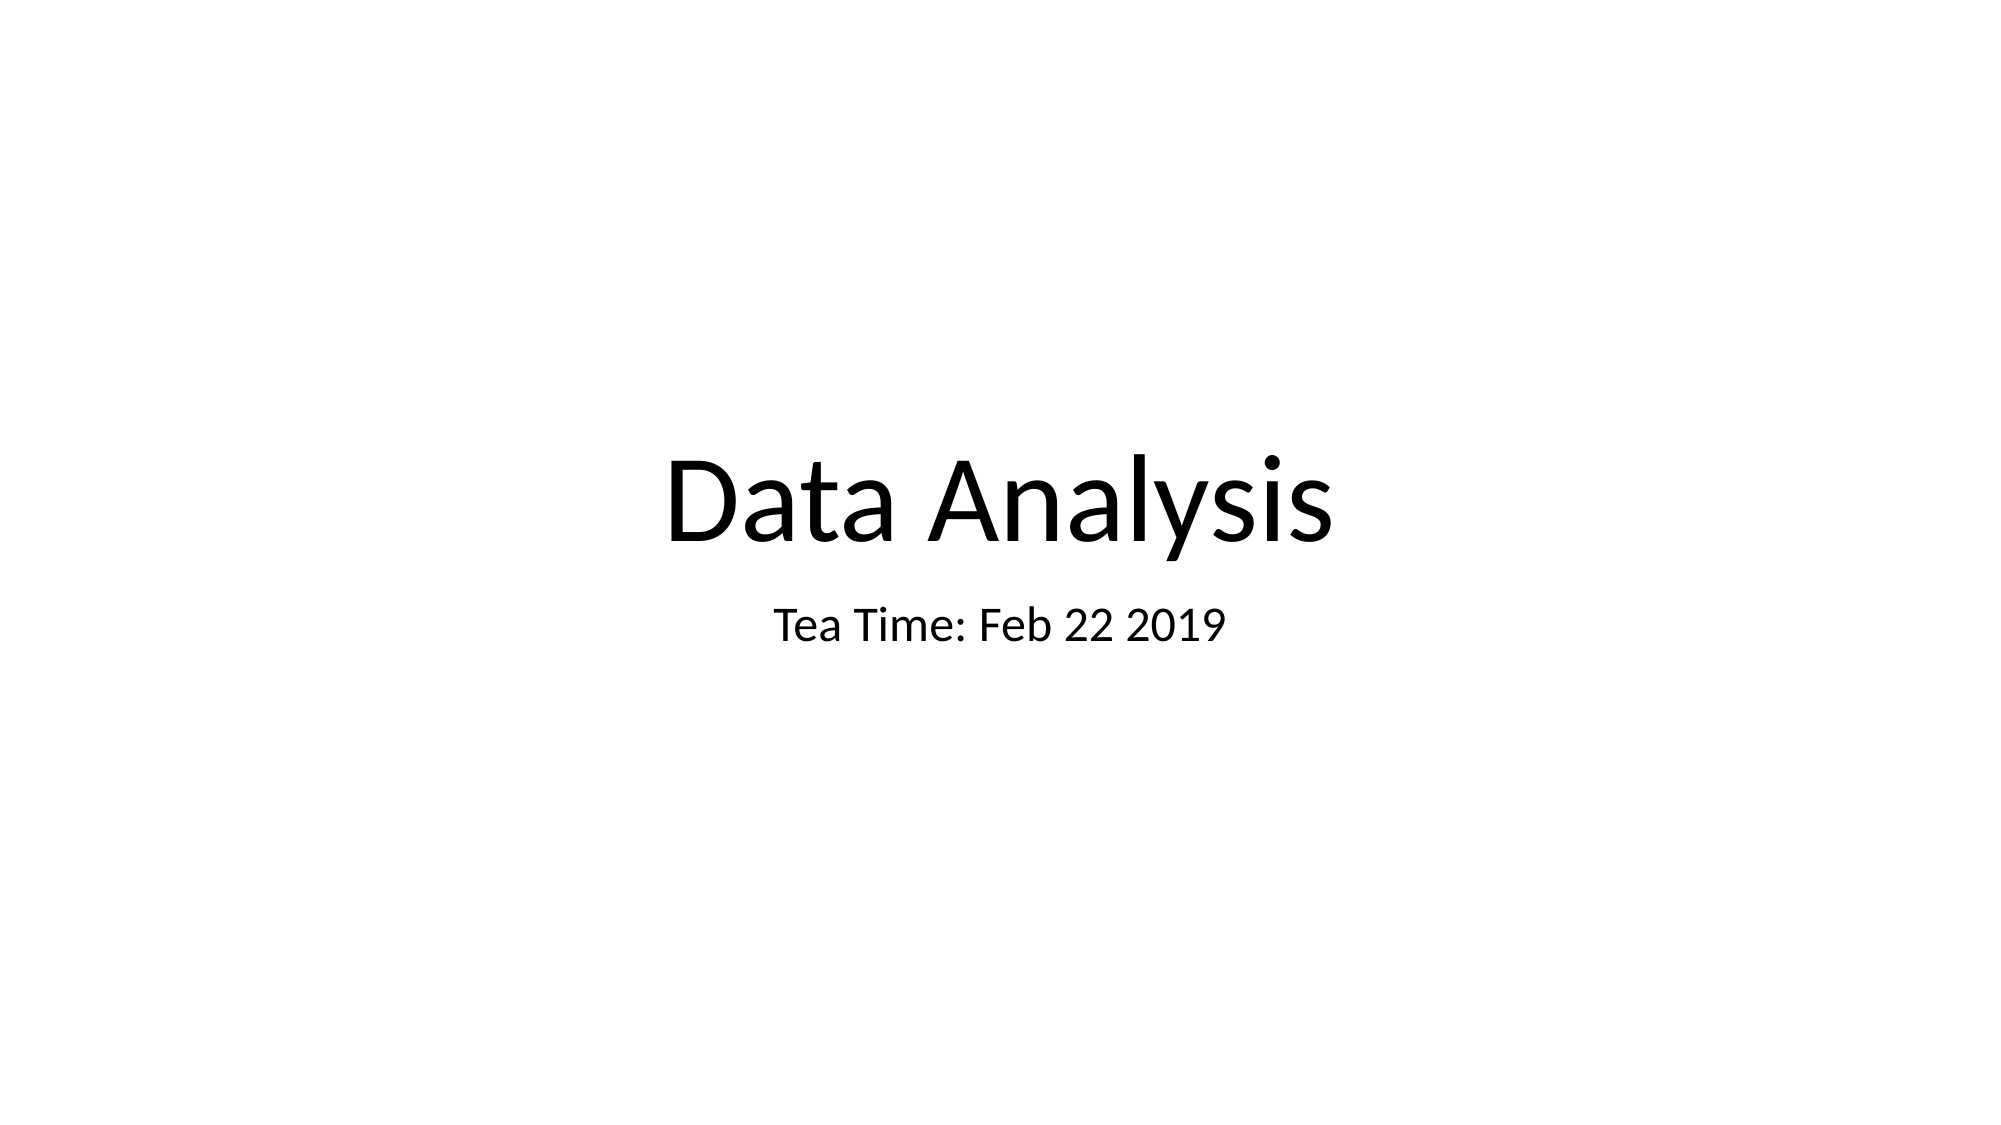

# Data Analysis

Tea Time: Feb 22 2019